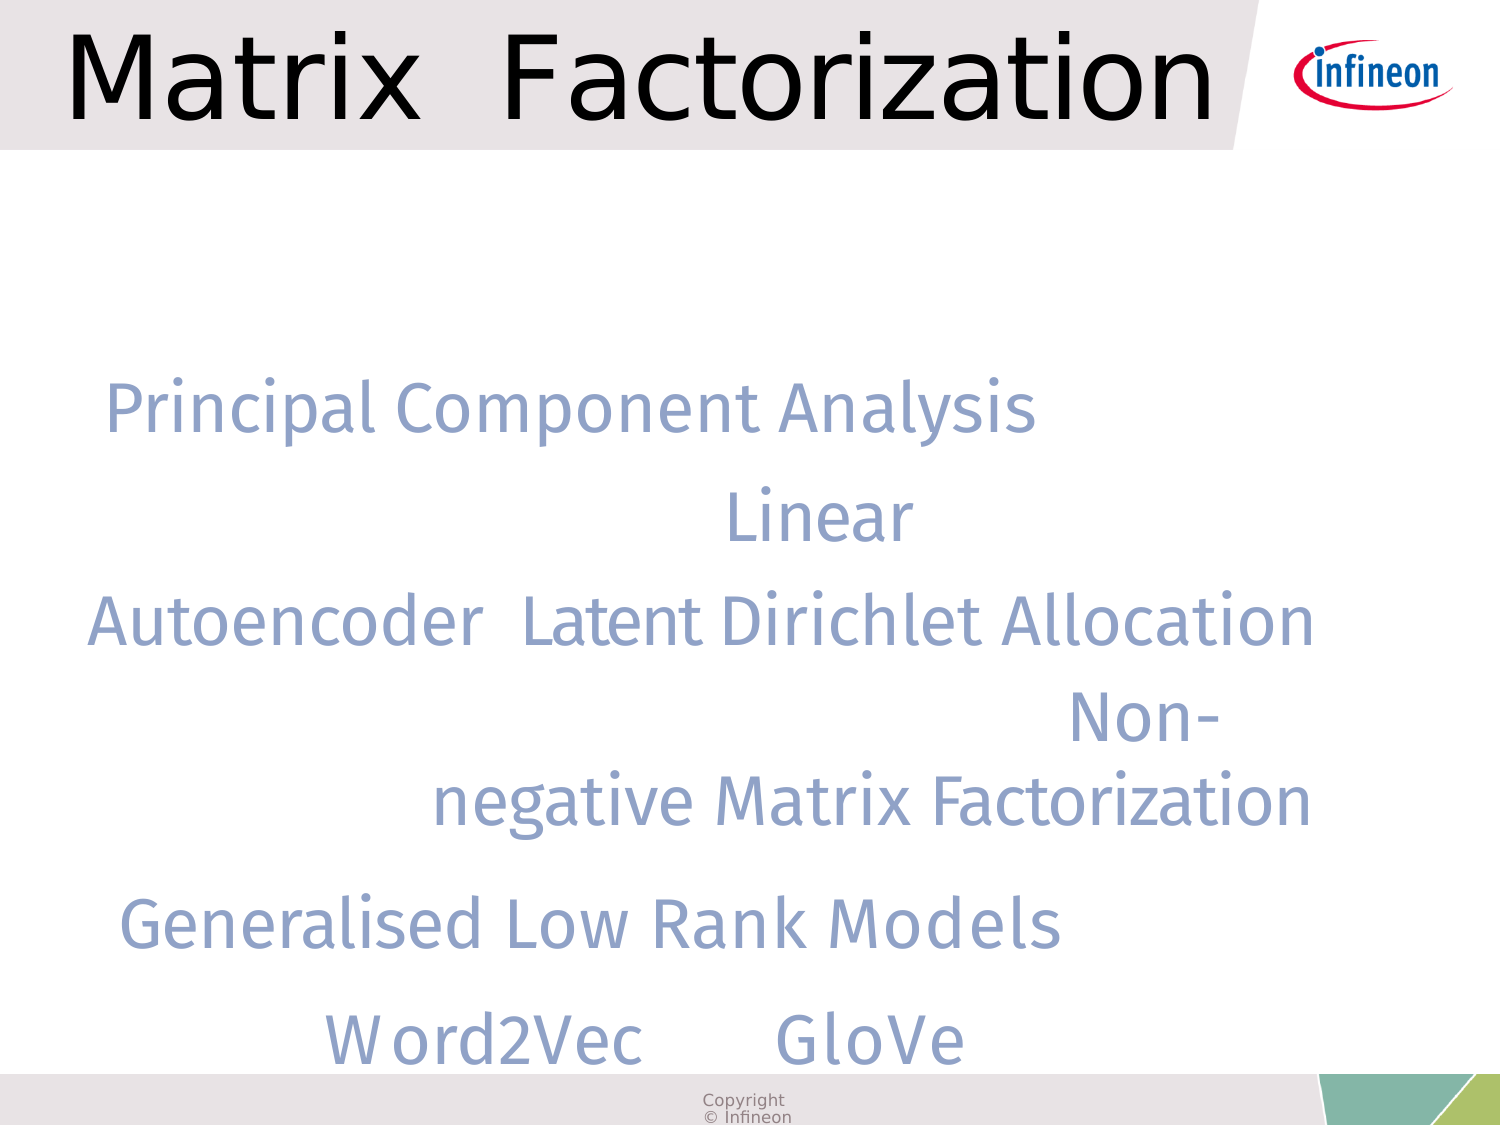

Matrix  Factorization
Principal Component Analysis
Linear Autoencoder  Latent Dirichlet Allocation
Non-negative Matrix Factorization
Generalised Low Rank Models  Word2Vec	GloVe
Copyright © Infineon Technologies AG 2019. All rights reserved.